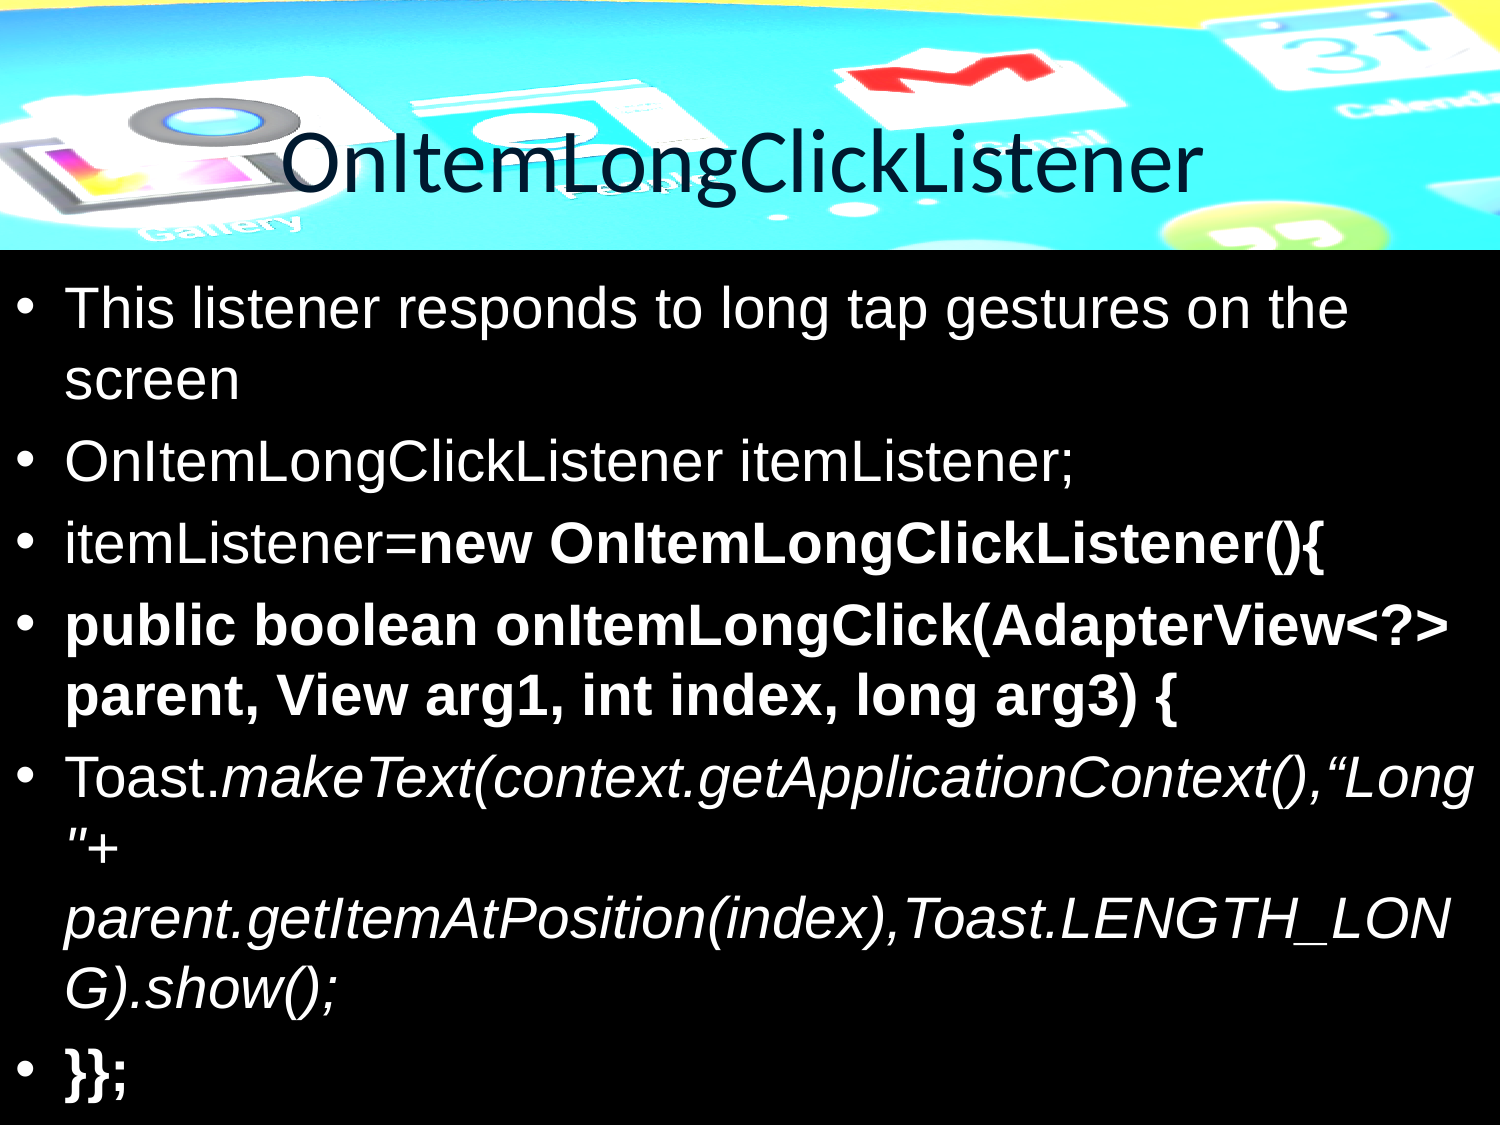

# OnItemLongClickListener
This listener responds to long tap gestures on the screen
OnItemLongClickListener itemListener;
itemListener=new OnItemLongClickListener(){
public boolean onItemLongClick(AdapterView<?> parent, View arg1, int index, long arg3) {
Toast.makeText(context.getApplicationContext(),“Long"+ parent.getItemAtPosition(index),Toast.LENGTH_LONG).show();
}};